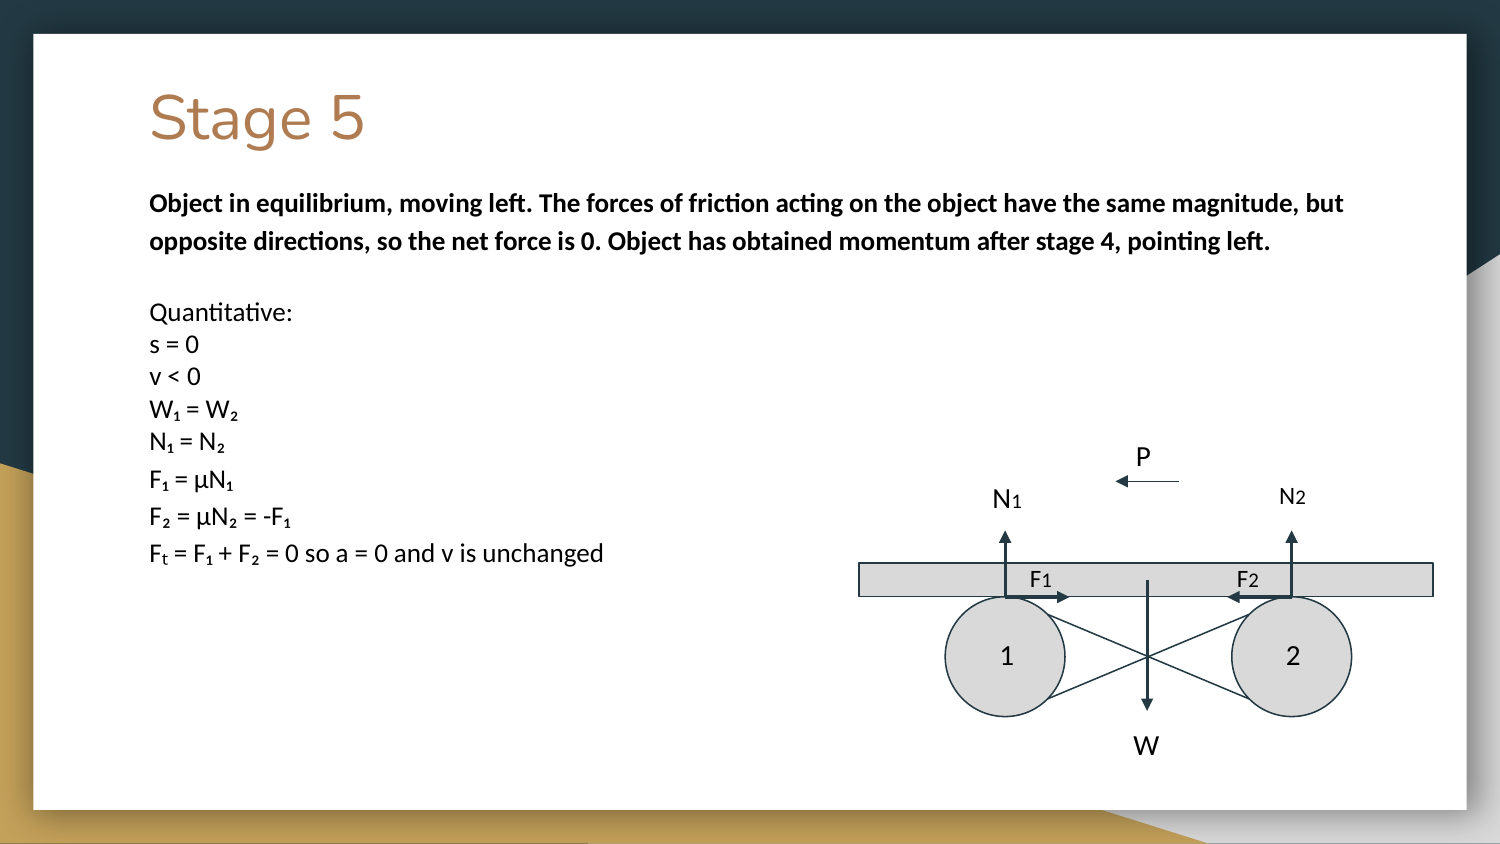

# Stage 5
Object in equilibrium, moving left. The forces of friction acting on the object have the same magnitude, but opposite directions, so the net force is 0. Object has obtained momentum after stage 4, pointing left.
Quantitative:
s = 0
v < 0
W₁ = W₂
N₁ = N₂
F₁ = μN₁
F₂ = μN₂ = -F₁
Fₜ = F₁ + F₂ = 0 so a = 0 and v is unchanged

P
N1
N2
F2
F1

1
2
W